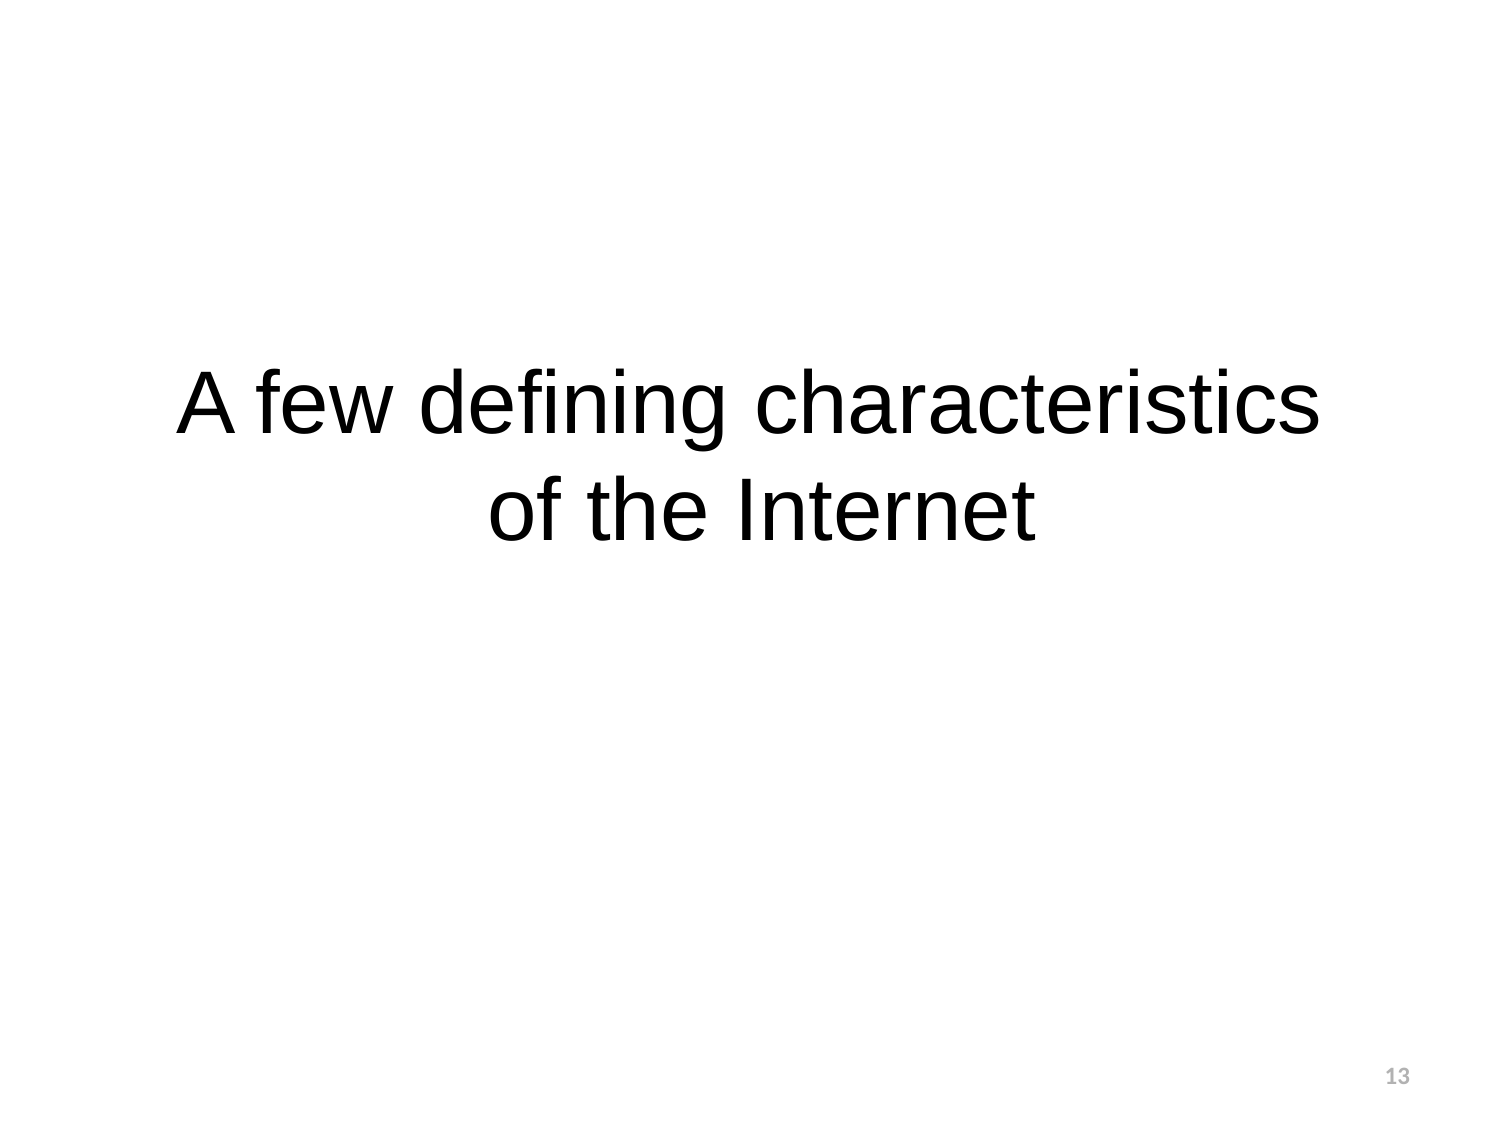

# A few defining characteristics of the Internet
13